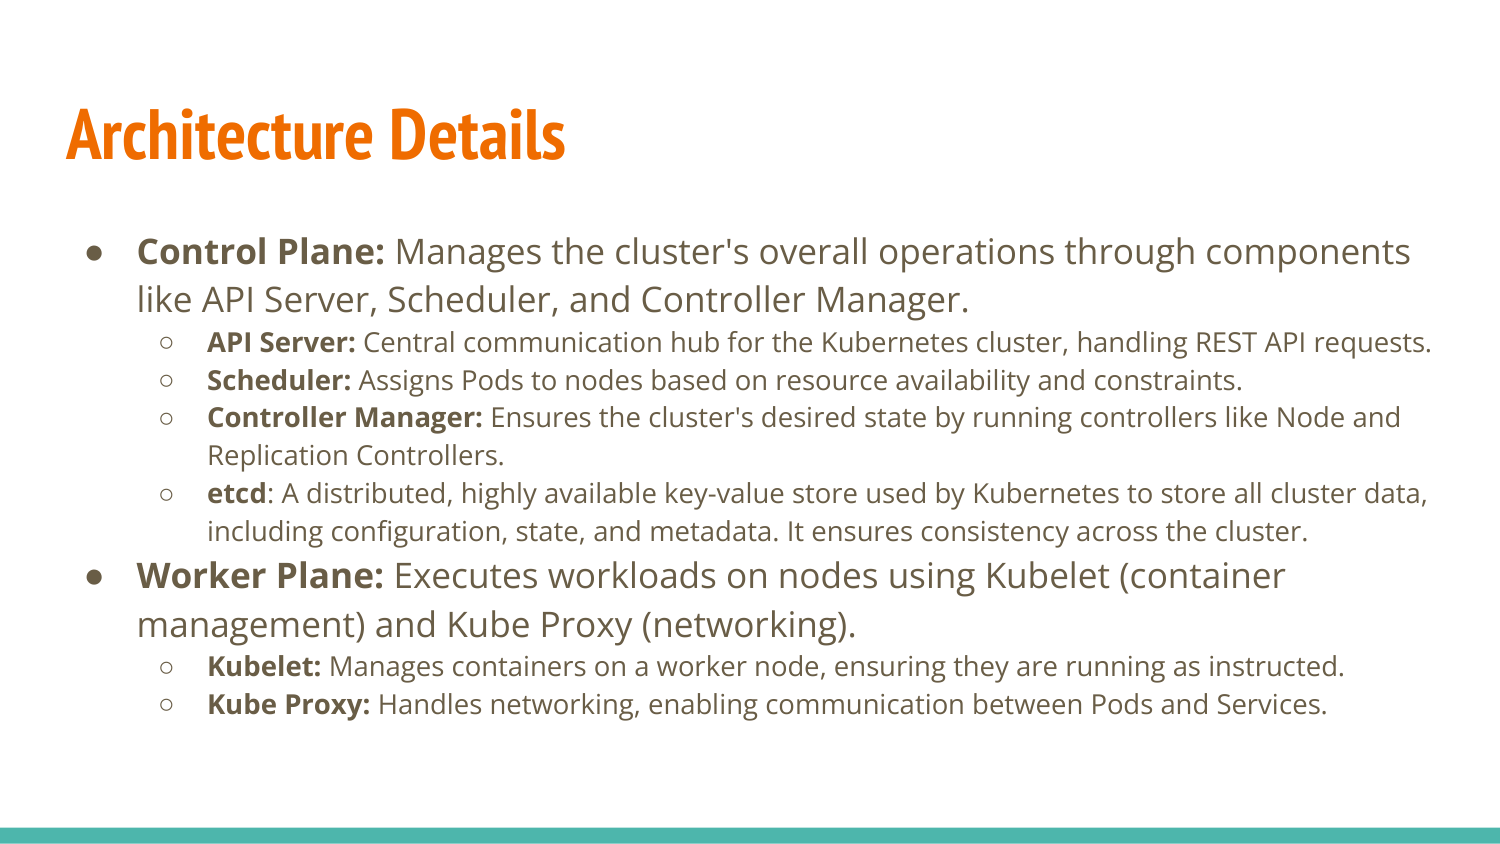

# Architecture Details

Control Plane: Manages the cluster's overall operations through components like API Server, Scheduler, and Controller Manager.
API Server: Central communication hub for the Kubernetes cluster, handling REST API requests.
Scheduler: Assigns Pods to nodes based on resource availability and constraints.
Controller Manager: Ensures the cluster's desired state by running controllers like Node and Replication Controllers.
etcd: A distributed, highly available key-value store used by Kubernetes to store all cluster data, including configuration, state, and metadata. It ensures consistency across the cluster.
Worker Plane: Executes workloads on nodes using Kubelet (container management) and Kube Proxy (networking).
Kubelet: Manages containers on a worker node, ensuring they are running as instructed.
Kube Proxy: Handles networking, enabling communication between Pods and Services.